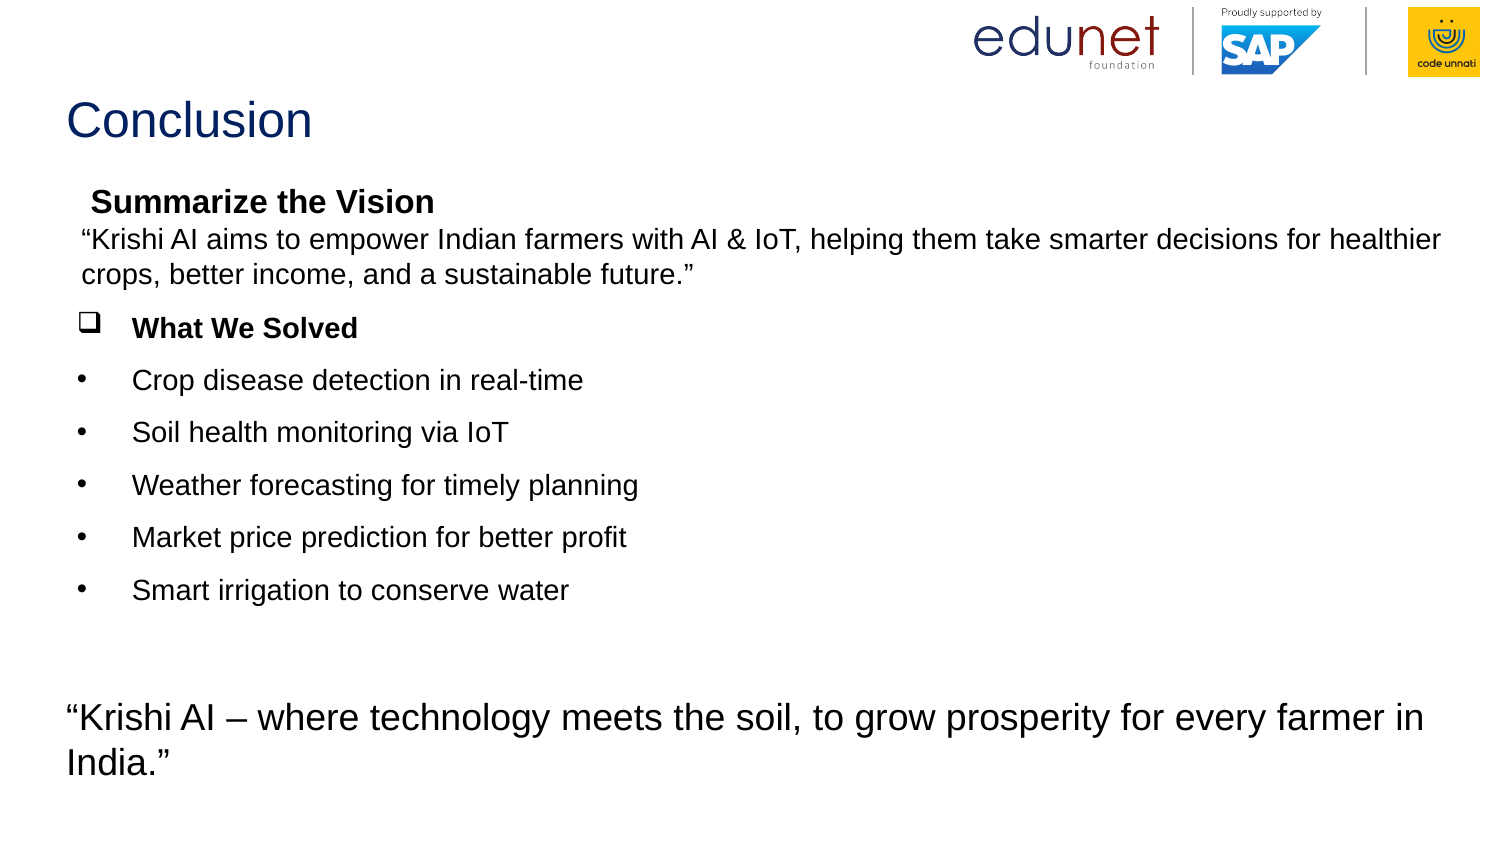

# Conclusion
 Summarize the Vision
“Krishi AI aims to empower Indian farmers with AI & IoT, helping them take smarter decisions for healthier
crops, better income, and a sustainable future.”

 What We Solved
 Crop disease detection in real-time
 Soil health monitoring via IoT
 Weather forecasting for timely planning
 Market price prediction for better profit
 Smart irrigation to conserve water

“Krishi AI – where technology meets the soil, to grow prosperity for every farmer in India.”